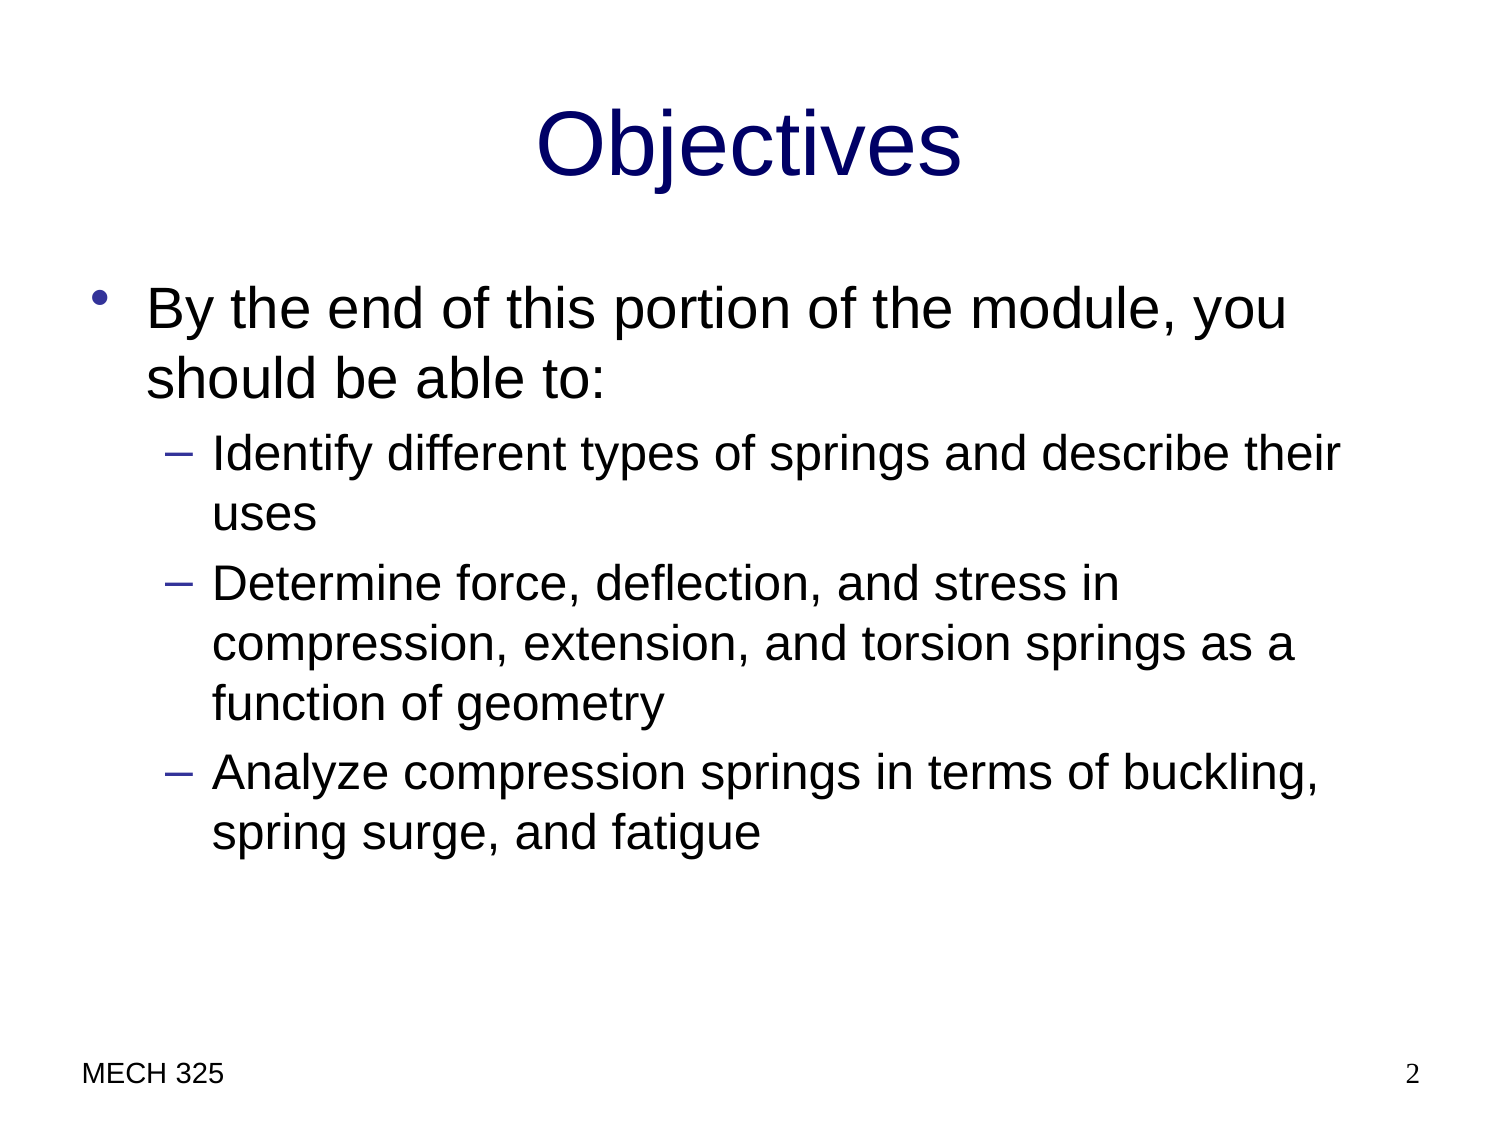

# Objectives
By the end of this portion of the module, you should be able to:
Identify different types of springs and describe their uses
Determine force, deflection, and stress in compression, extension, and torsion springs as a function of geometry
Analyze compression springs in terms of buckling, spring surge, and fatigue

MECH 325
2